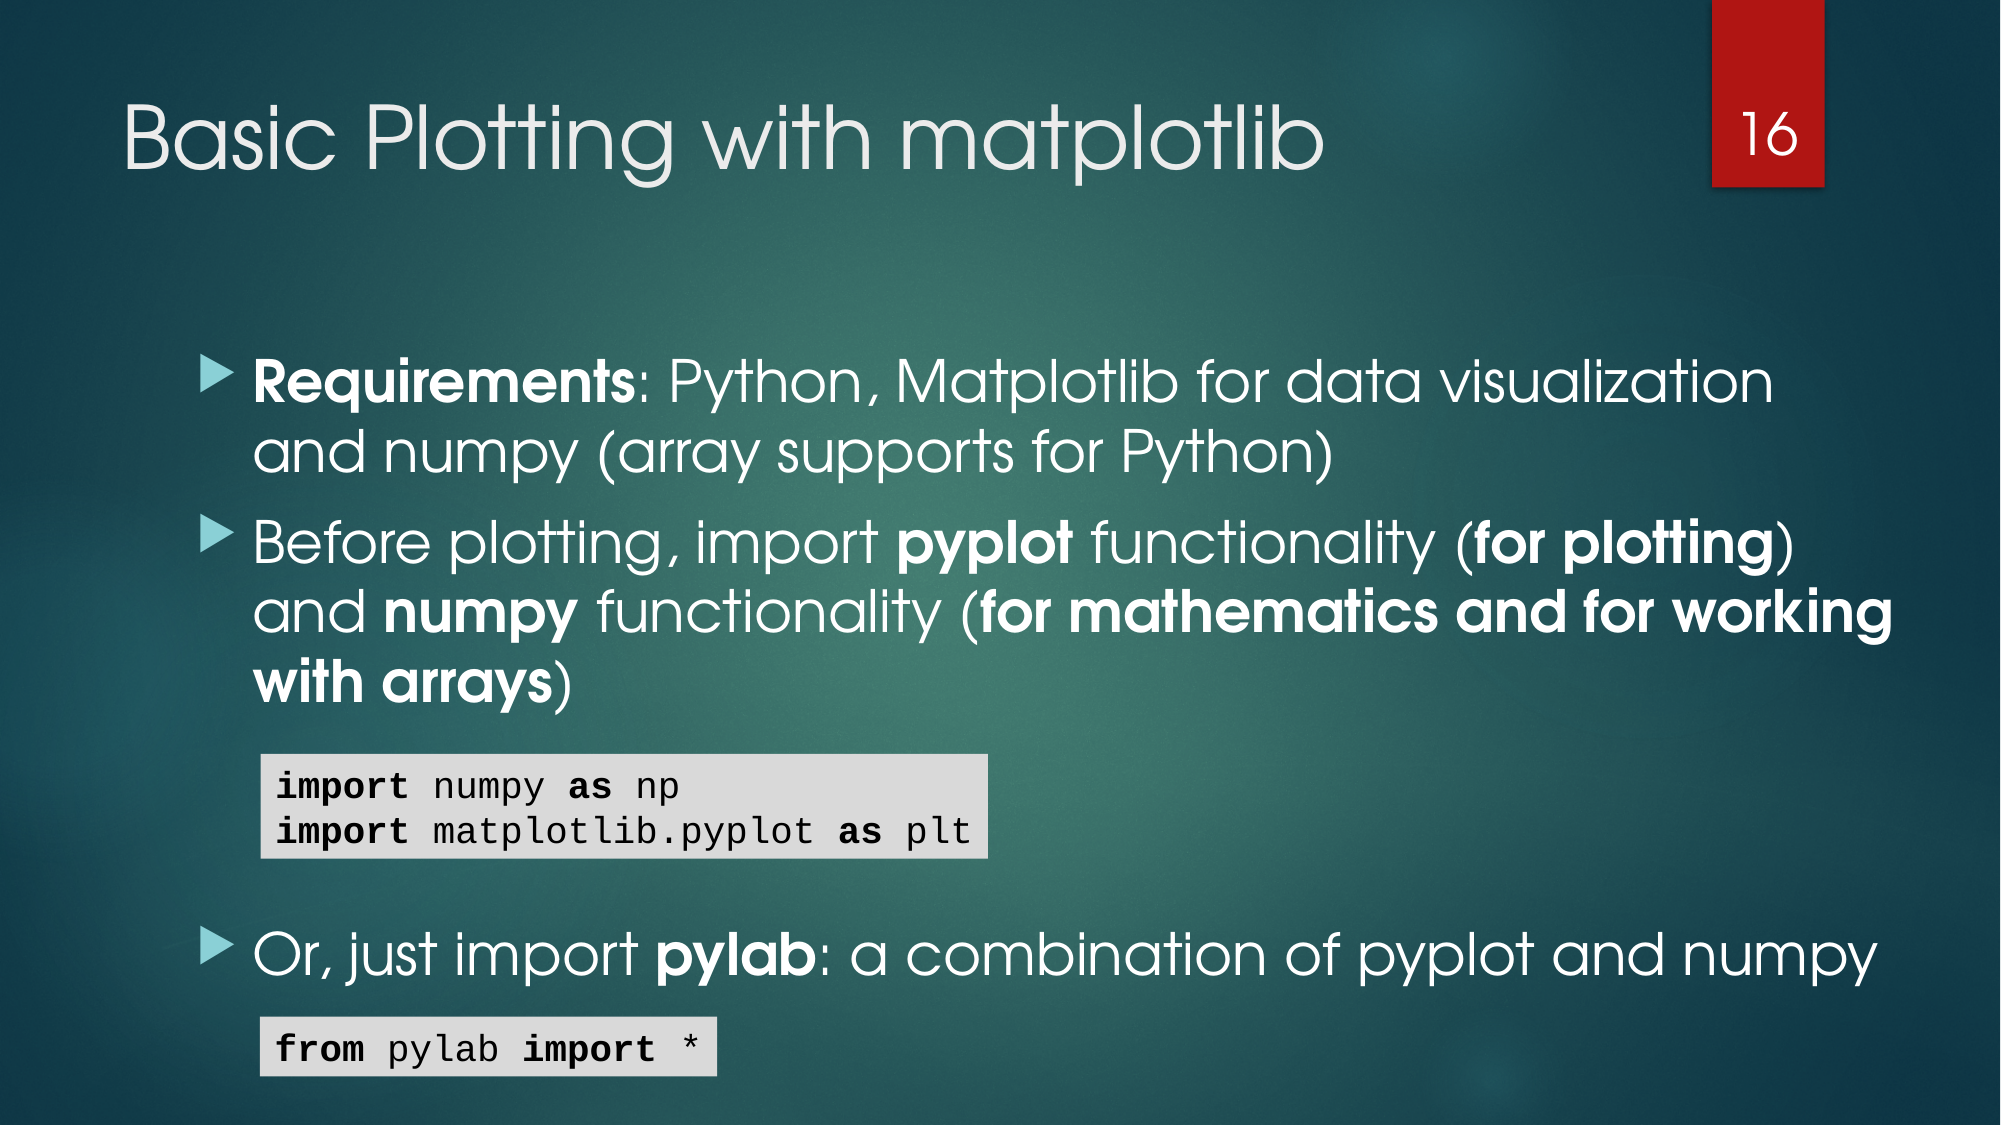

16
# Basic Plotting with matplotlib
Requirements: Python, Matplotlib for data visualization and numpy (array supports for Python)
Before plotting, import pyplot functionality (for plotting) and numpy functionality (for mathematics and for working with arrays)

Or, just import pylab: a combination of pyplot and numpy

import numpy as np
import matplotlib.pyplot as plt
from pylab import *